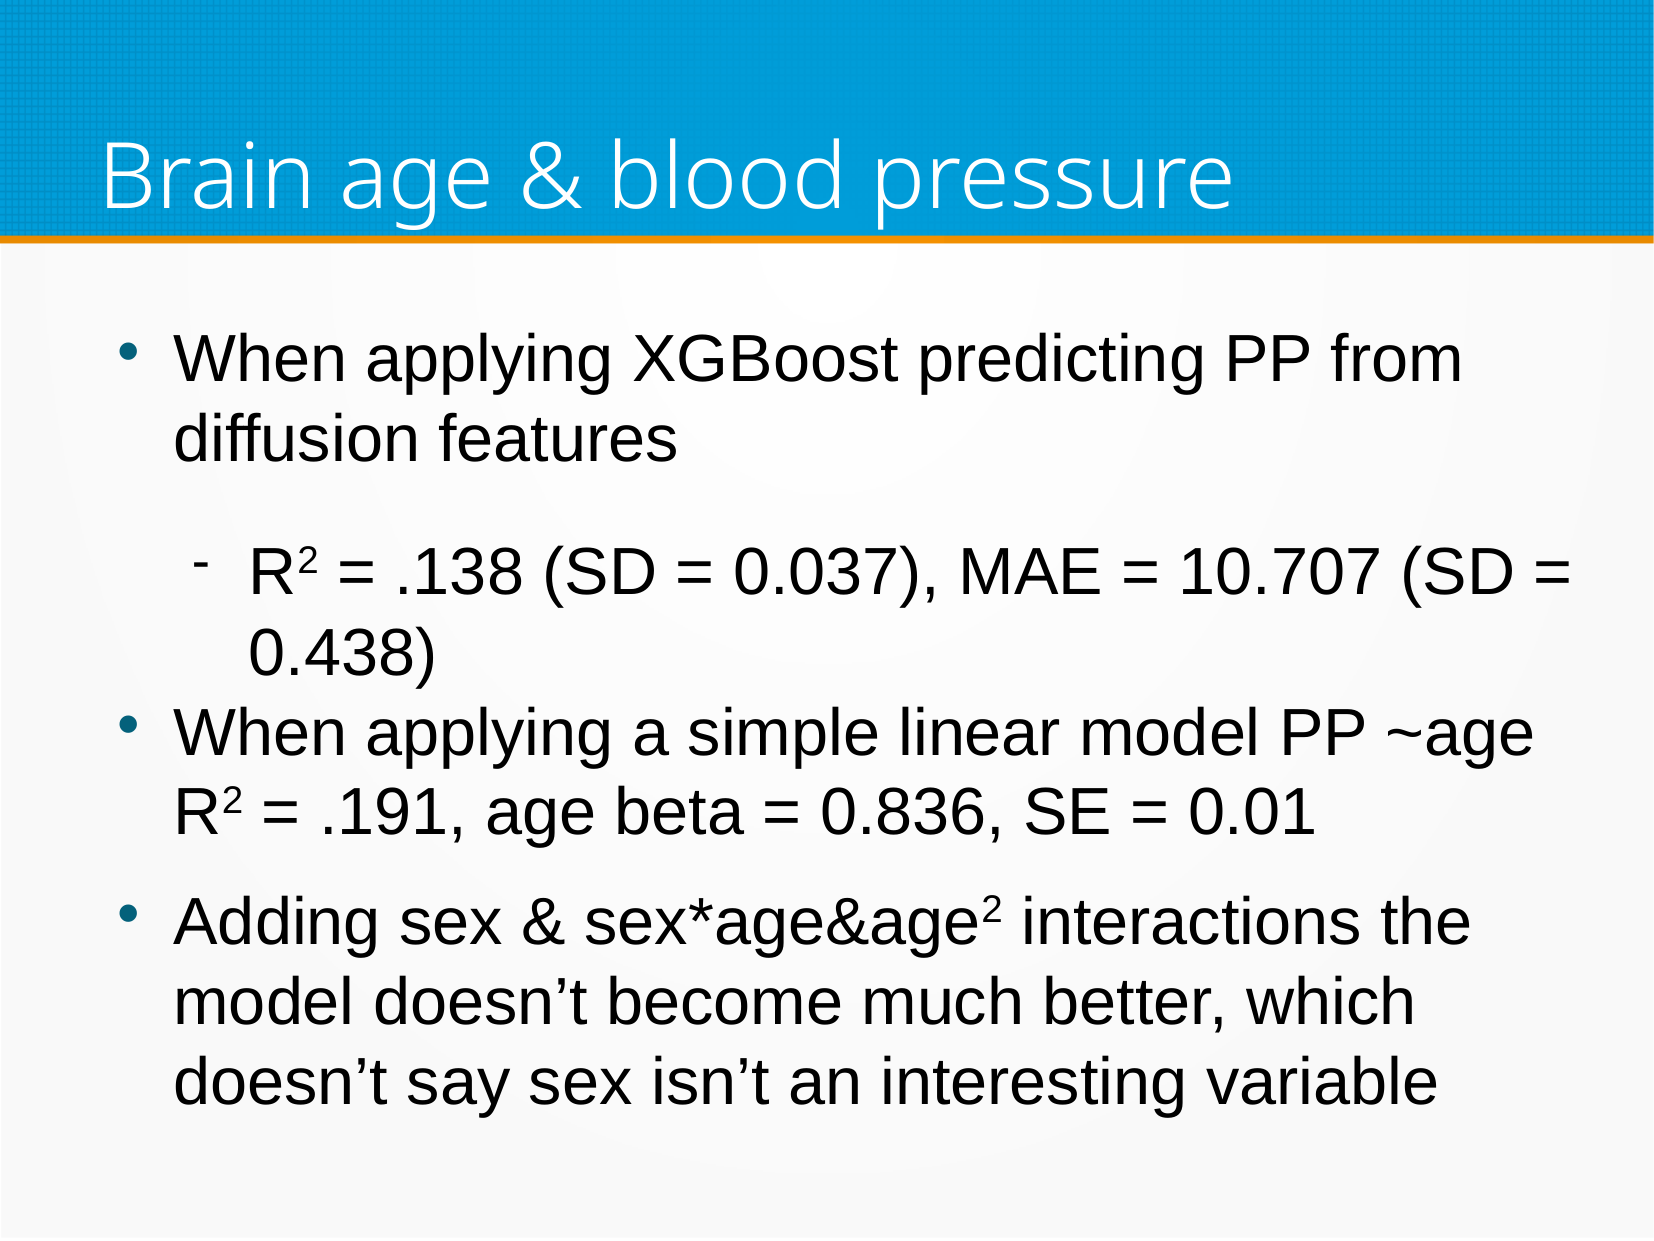

# Brain age & blood pressure
When applying XGBoost predicting PP from diffusion features
R2 = .138 (SD = 0.037), MAE = 10.707 (SD = 0.438)
When applying a simple linear model PP ~age R2 = .191, age beta = 0.836, SE = 0.01
Adding sex & sex*age&age2 interactions the model doesn’t become much better, which doesn’t say sex isn’t an interesting variable